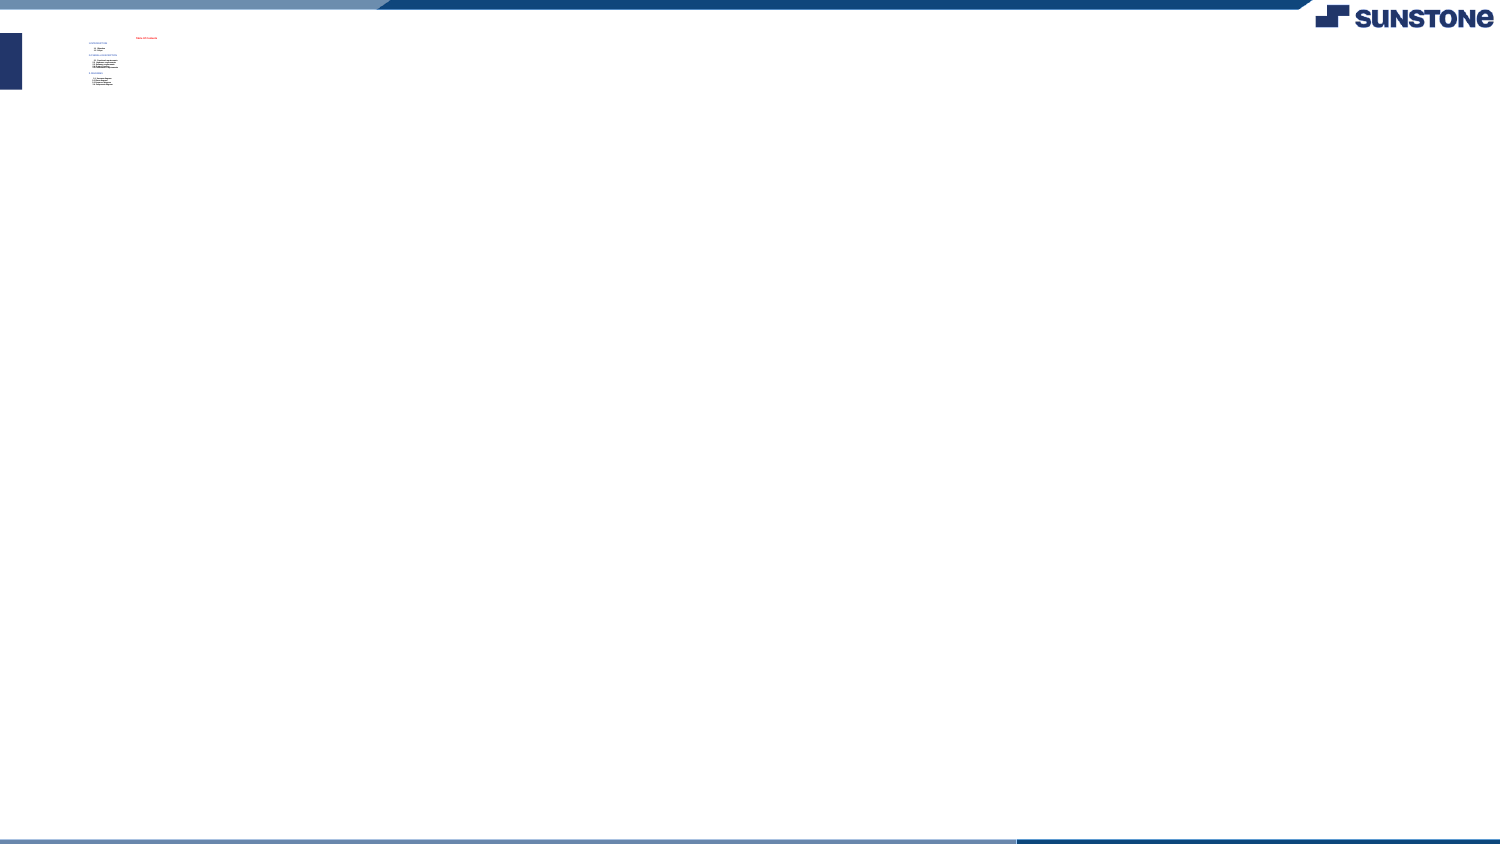

# Table Of Contents 1.INTRODUCTION 1.1  Objective 1.2  Scope 2.OVERALL DESCRIPTION 2.1  Functional requirements 2.2  Hardware requirements 2.3 Software requirements 2.4 Project Function 2.5 Performance requirements 3.DIAGRAMS 3.1  Usecase diagram 3.2 Class diagram 3.3 Sequence diagram 3.4 Component diagram